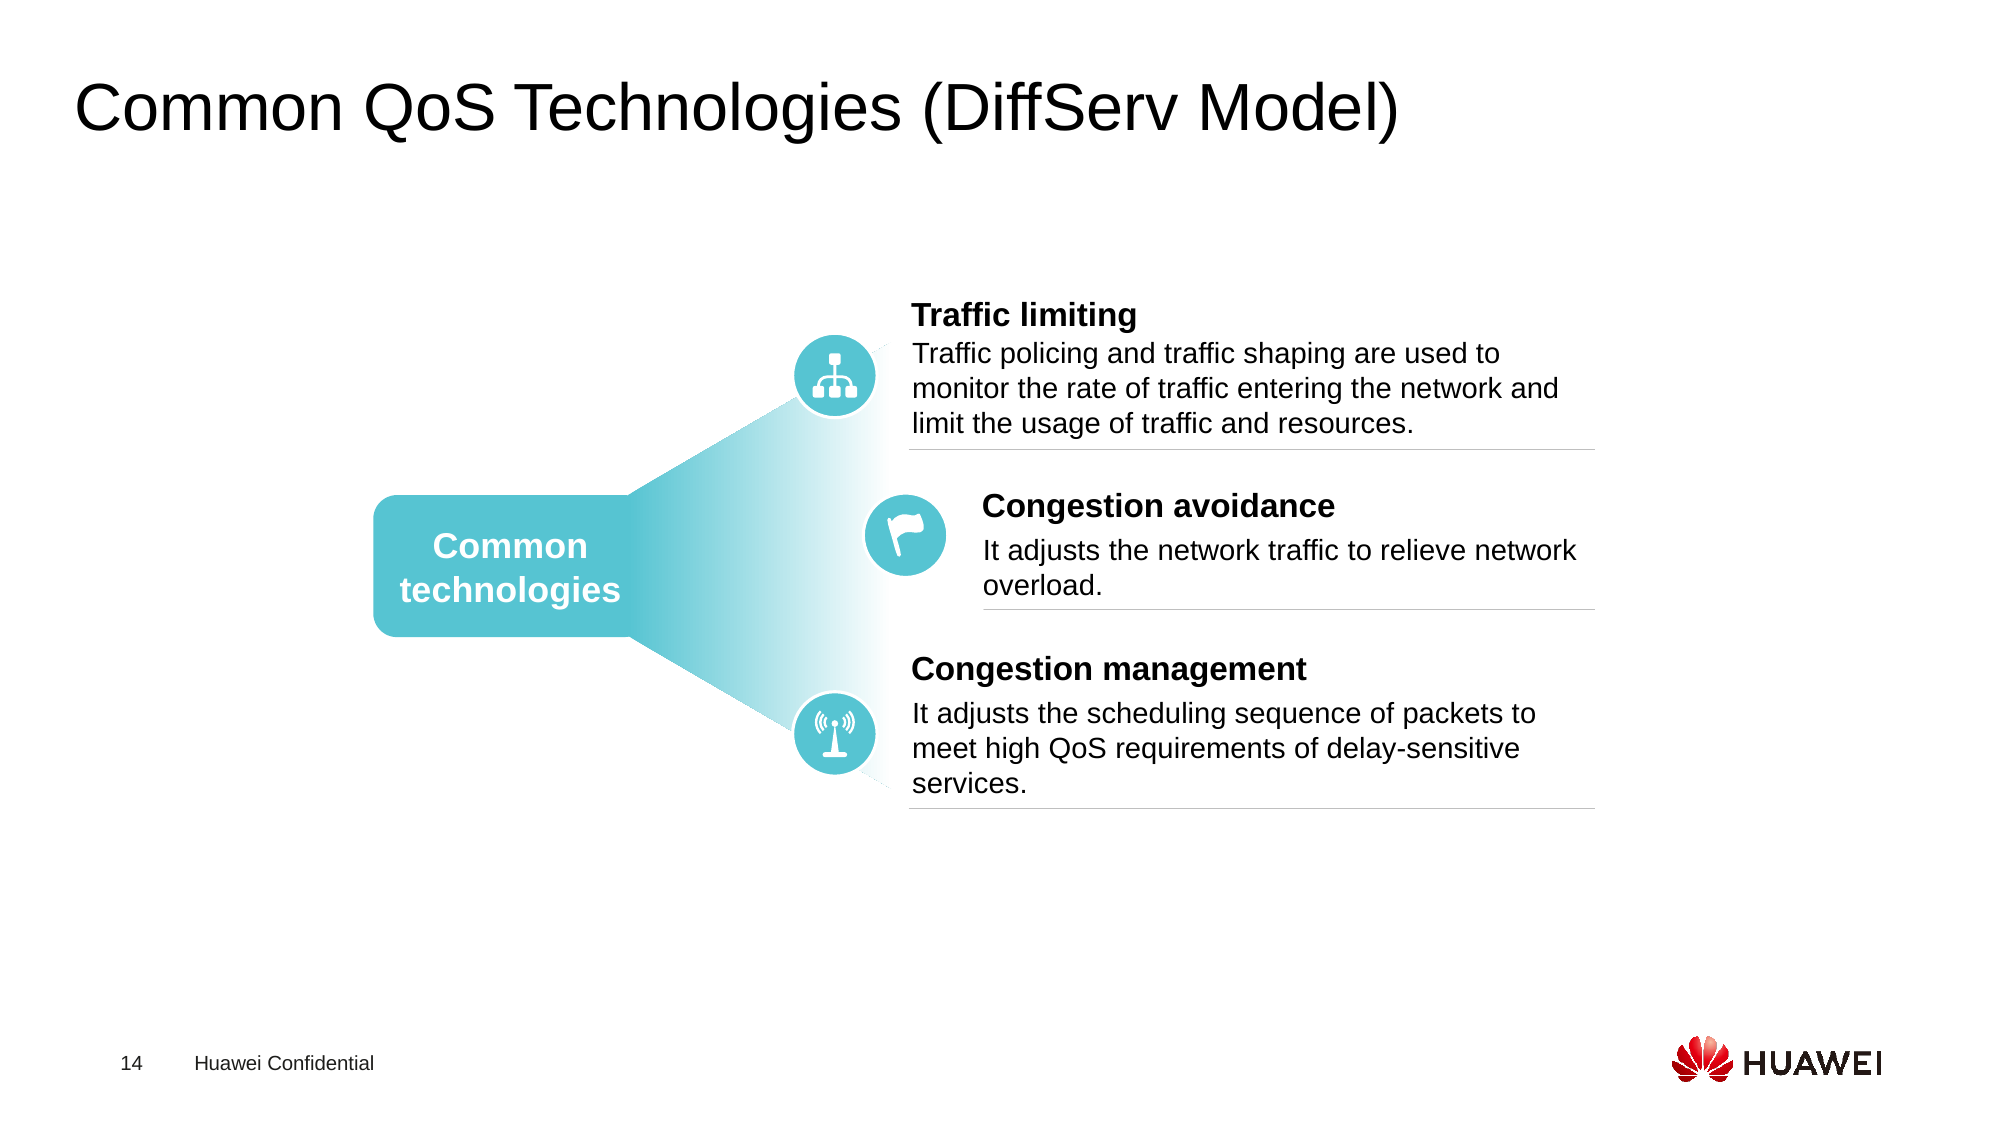

# Common QoS Technologies (DiffServ Model)
Traffic limiting
Traffic policing and traffic shaping are used to monitor the rate of traffic entering the network and limit the usage of traffic and resources.

Congestion avoidance

It adjusts the network traffic to relieve network overload.
Common technologies
Congestion management

It adjusts the scheduling sequence of packets to meet high QoS requirements of delay-sensitive services.